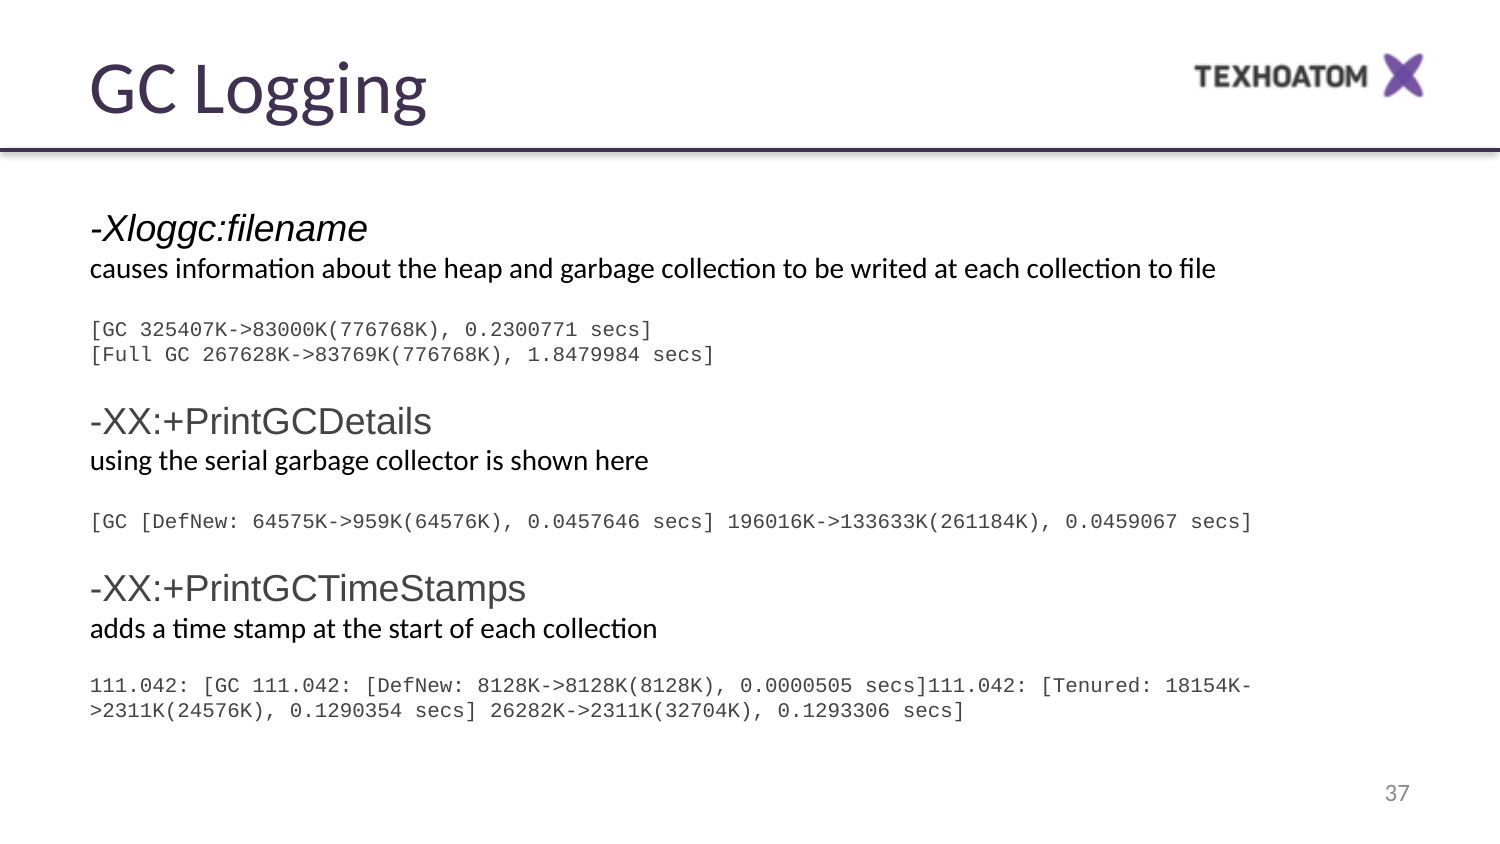

GC Logging
-Xloggc:filename
causes information about the heap and garbage collection to be writed at each collection to file
[GC 325407K->83000K(776768K), 0.2300771 secs]
[Full GC 267628K->83769K(776768K), 1.8479984 secs]
-XX:+PrintGCDetails
using the serial garbage collector is shown here
[GC [DefNew: 64575K->959K(64576K), 0.0457646 secs] 196016K->133633K(261184K), 0.0459067 secs]
-XX:+PrintGCTimeStamps
adds a time stamp at the start of each collection
111.042: [GC 111.042: [DefNew: 8128K->8128K(8128K), 0.0000505 secs]111.042: [Tenured: 18154K->2311K(24576K), 0.1290354 secs] 26282K->2311K(32704K), 0.1293306 secs]

37